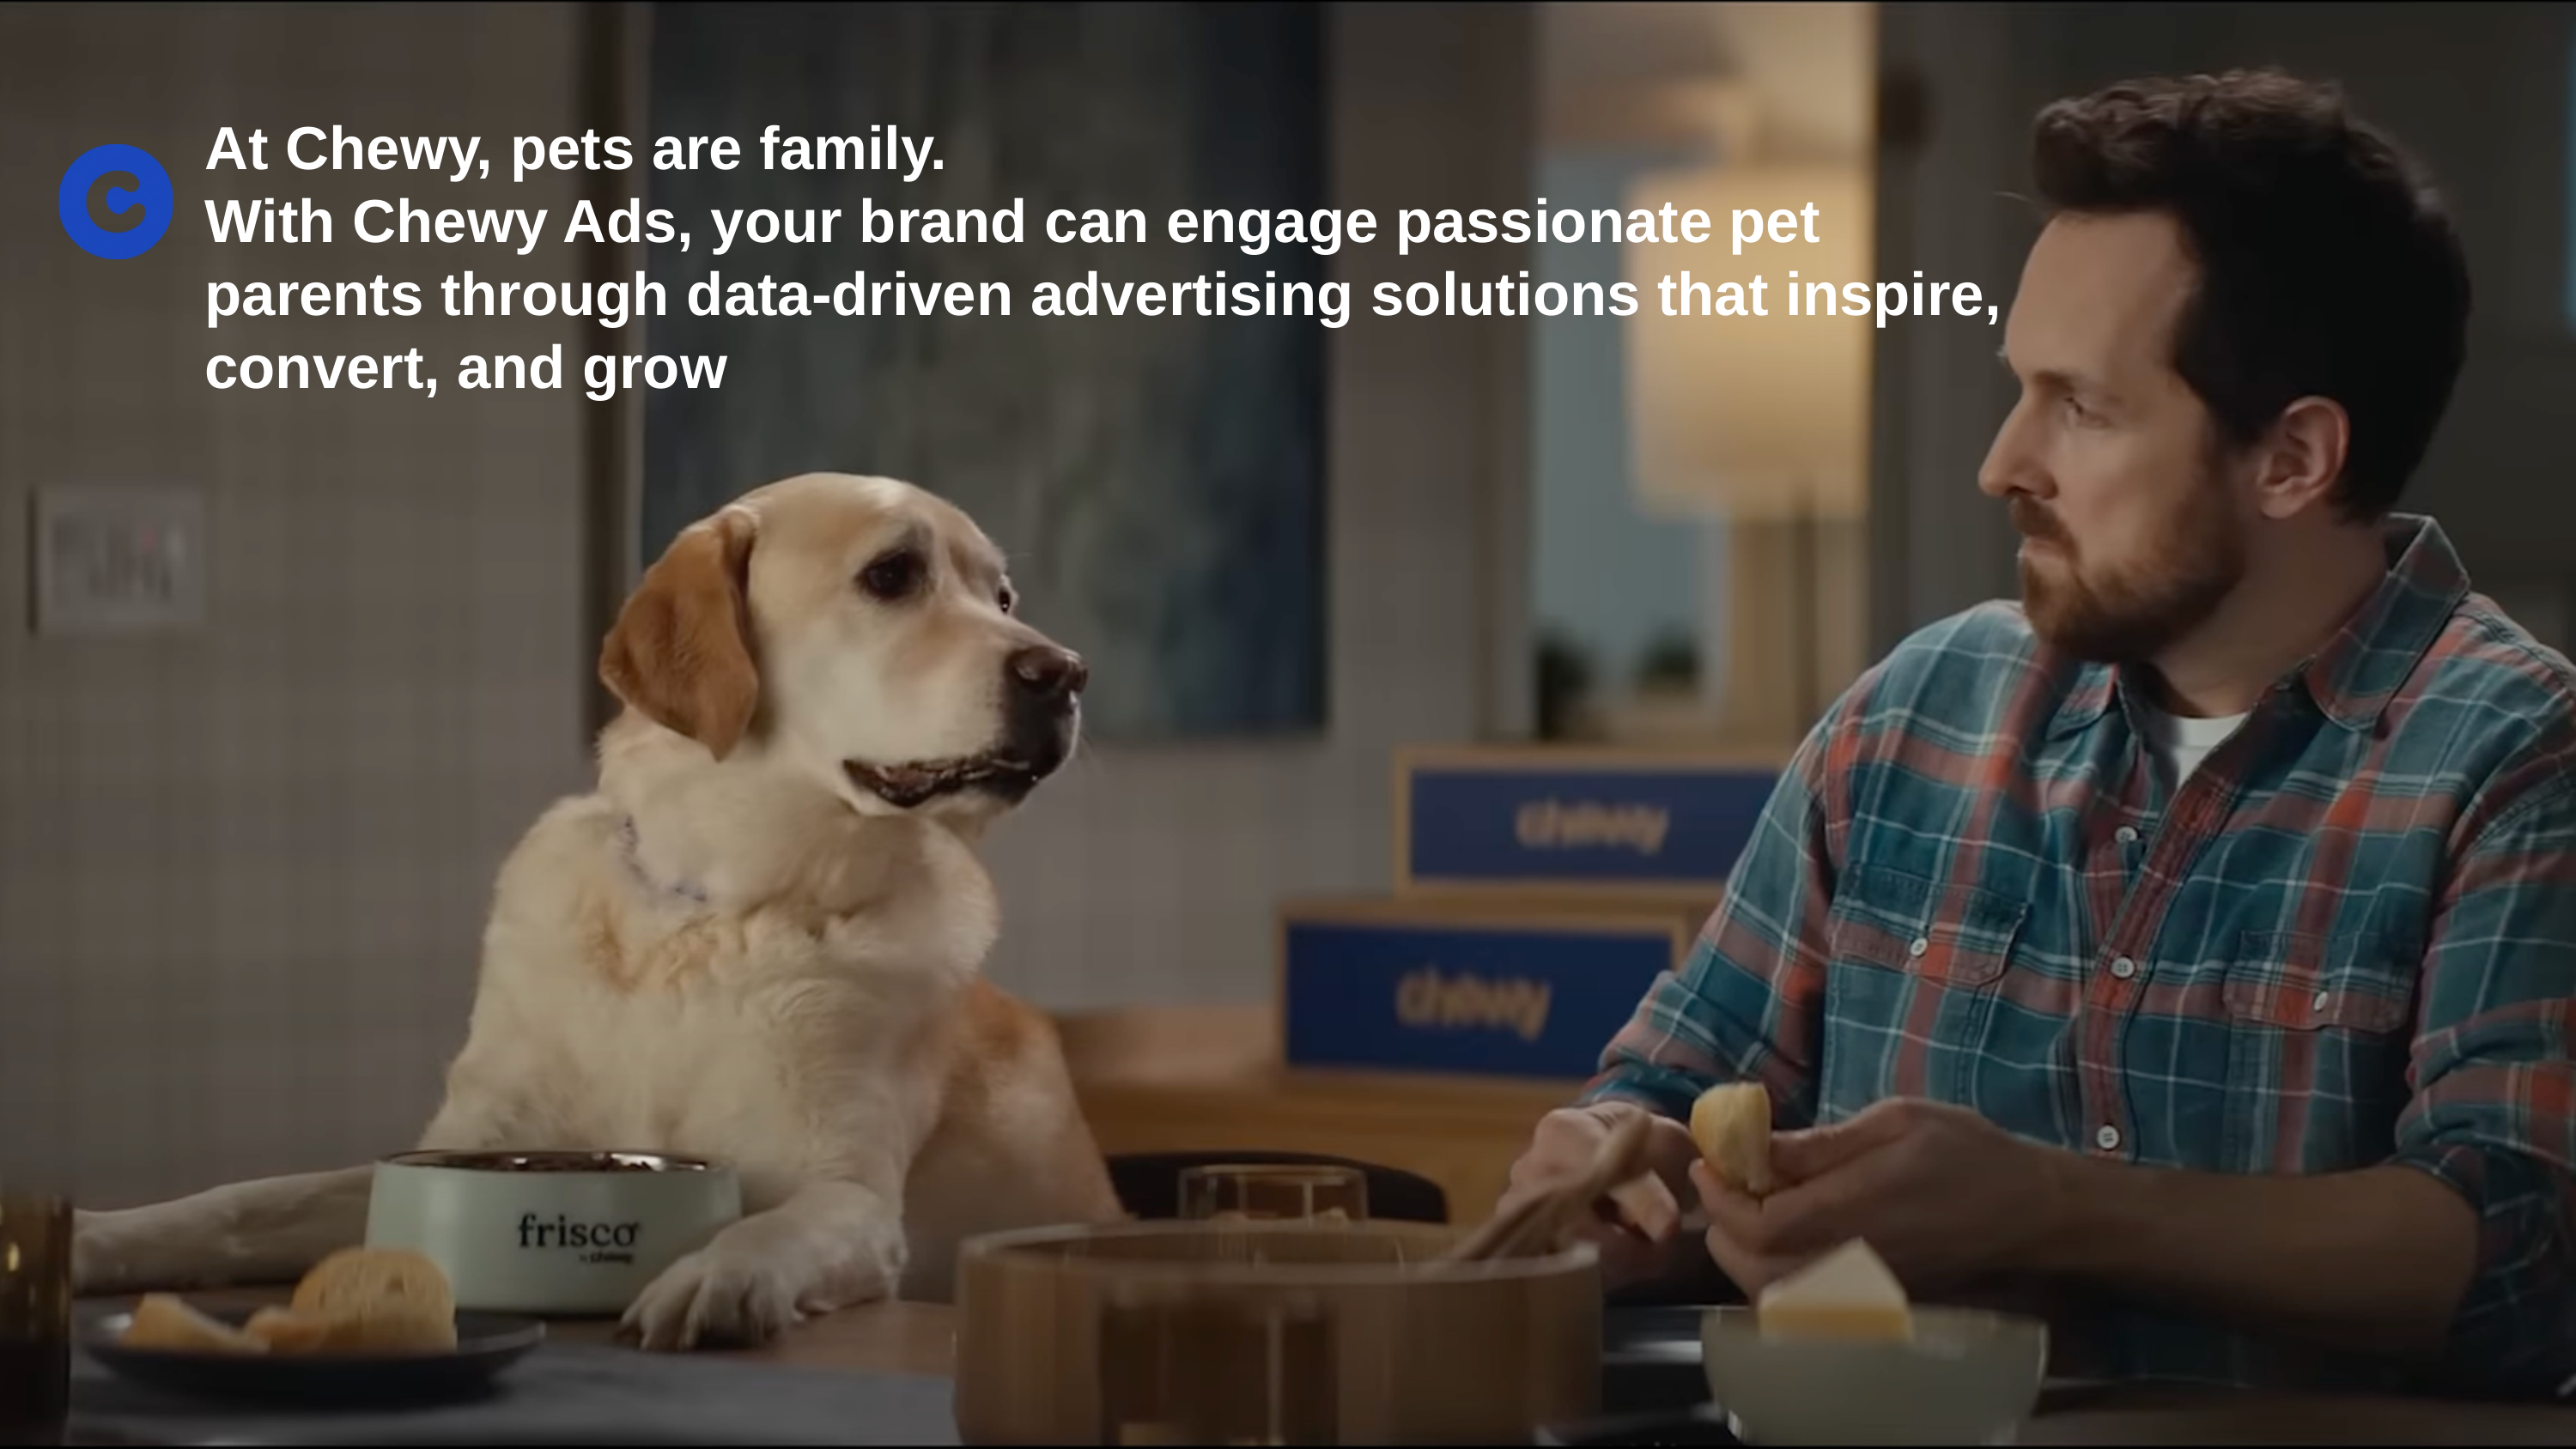

At Chewy, pets are family.
With Chewy Ads, your brand can engage passionate pet parents through data-driven advertising solutions that inspire, convert, and grow